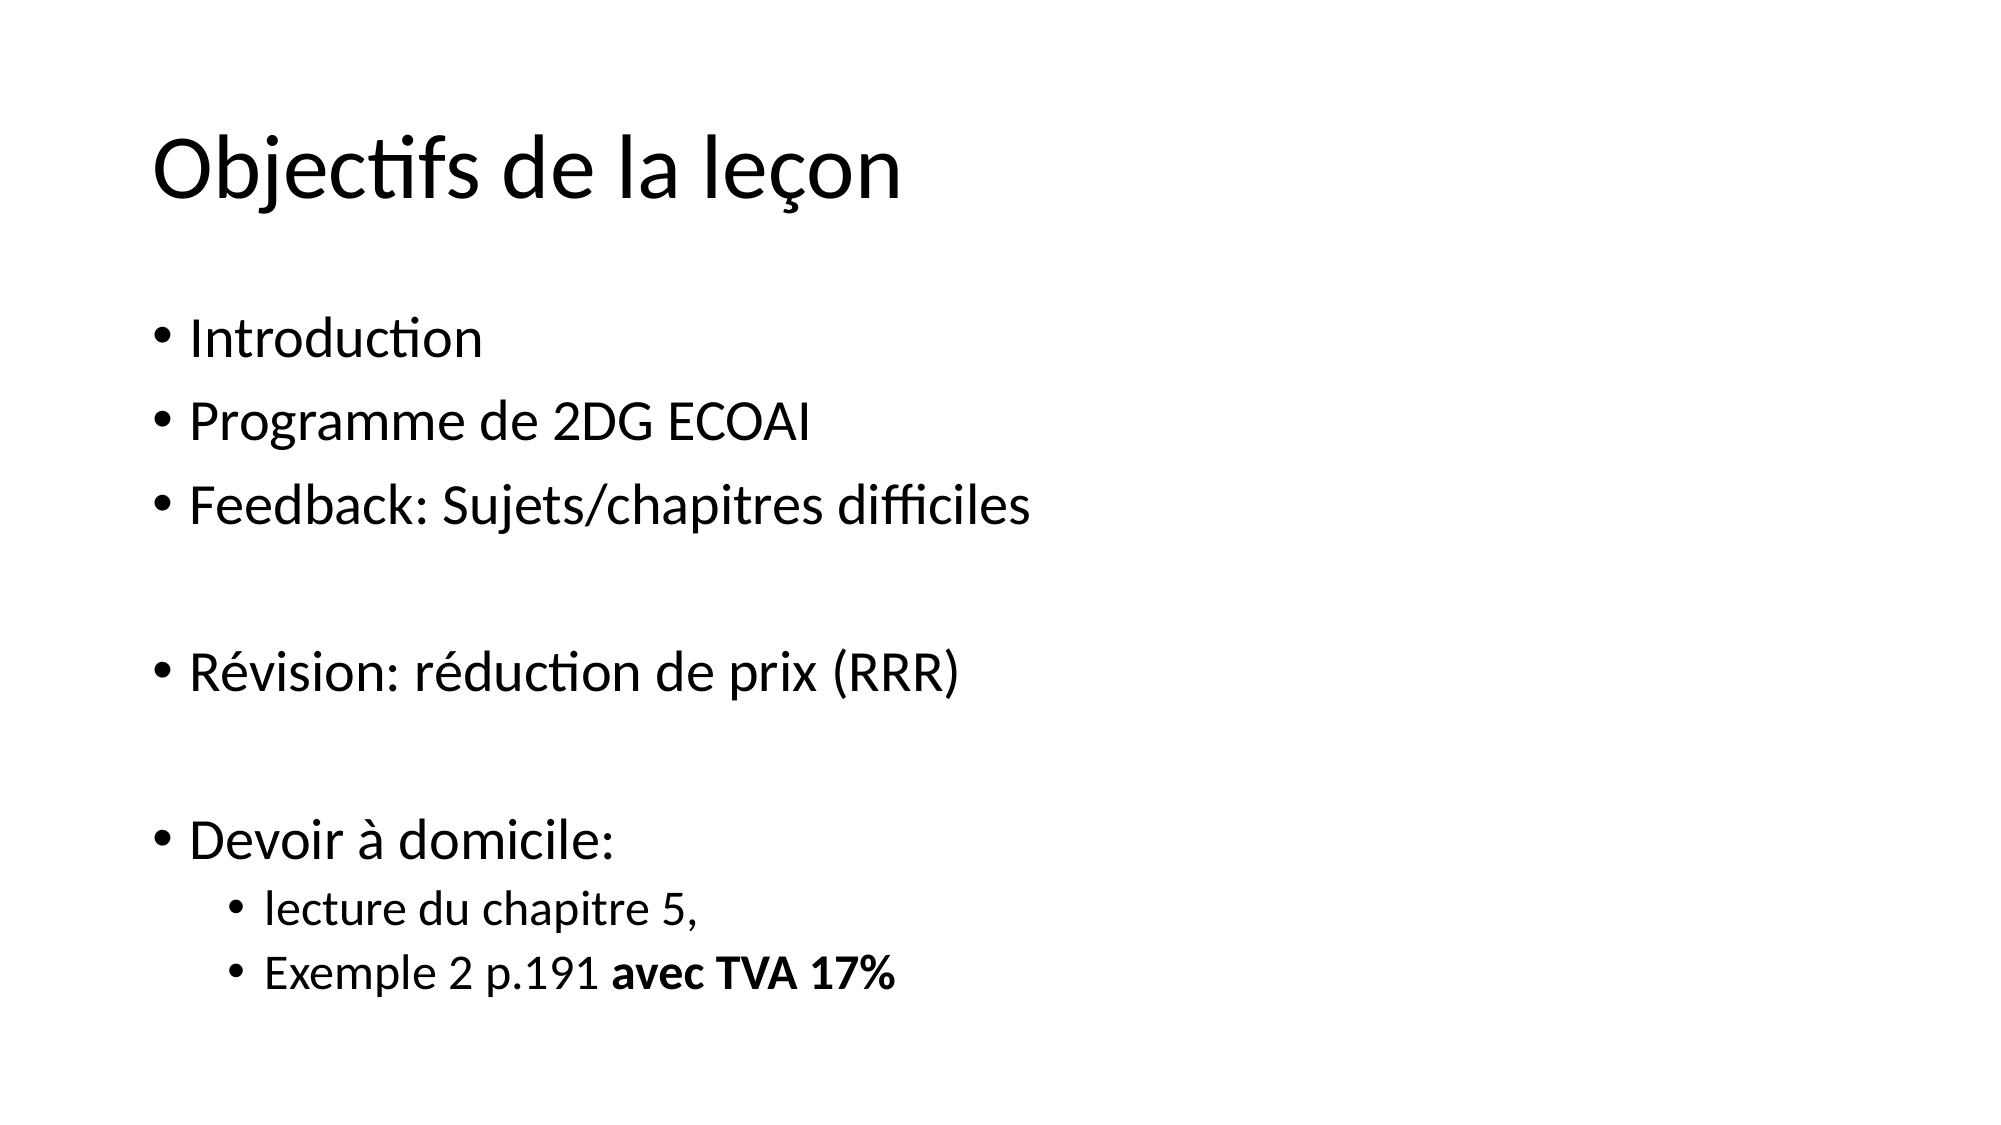

# Objectifs de la leçon
Introduction
Programme de 2DG ECOAI
Feedback: Sujets/chapitres difficiles

Révision: réduction de prix (RRR)

Devoir à domicile:
lecture du chapitre 5,
Exemple 2 p.191 avec TVA 17%